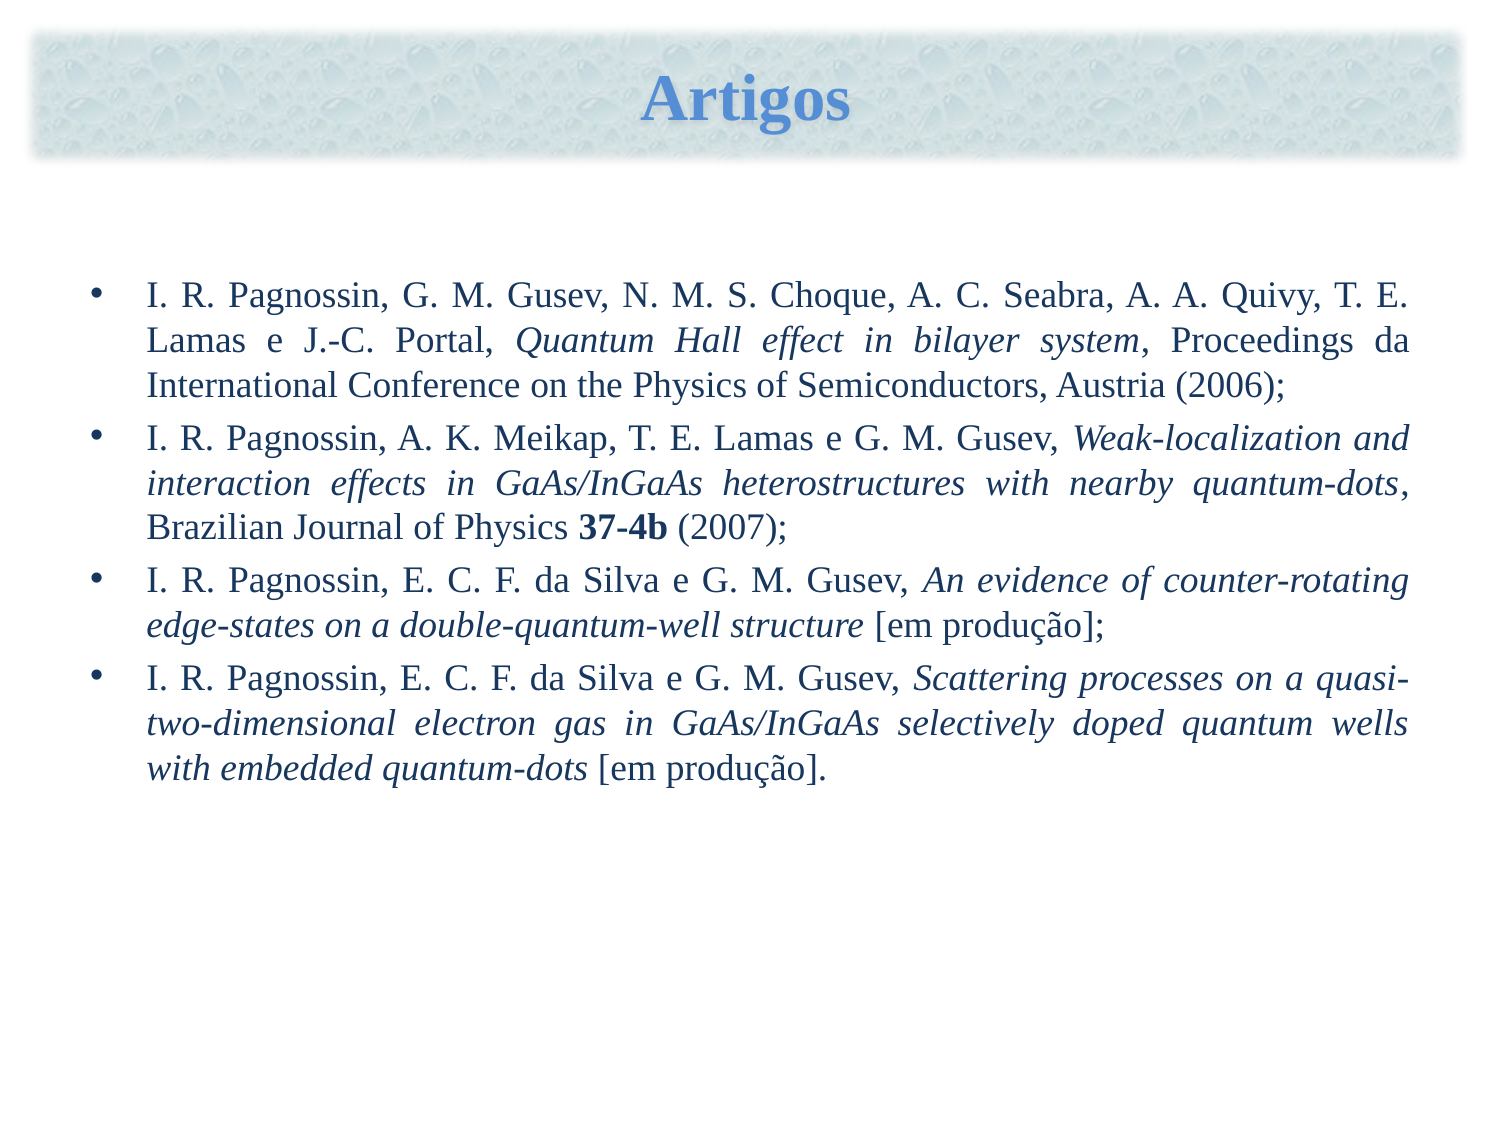

Artigos
I. R. Pagnossin, G. M. Gusev, N. M. S. Choque, A. C. Seabra, A. A. Quivy, T. E. Lamas e J.-C. Portal, Quantum Hall effect in bilayer system, Proceedings da International Conference on the Physics of Semiconductors, Austria (2006);
I. R. Pagnossin, A. K. Meikap, T. E. Lamas e G. M. Gusev, Weak-localization and interaction effects in GaAs/InGaAs heterostructures with nearby quantum-dots, Brazilian Journal of Physics 37-4b (2007);
I. R. Pagnossin, E. C. F. da Silva e G. M. Gusev, An evidence of counter-rotating edge-states on a double-quantum-well structure [em produção];
I. R. Pagnossin, E. C. F. da Silva e G. M. Gusev, Scattering processes on a quasi-two-dimensional electron gas in GaAs/InGaAs selectively doped quantum wells with embedded quantum-dots [em produção].